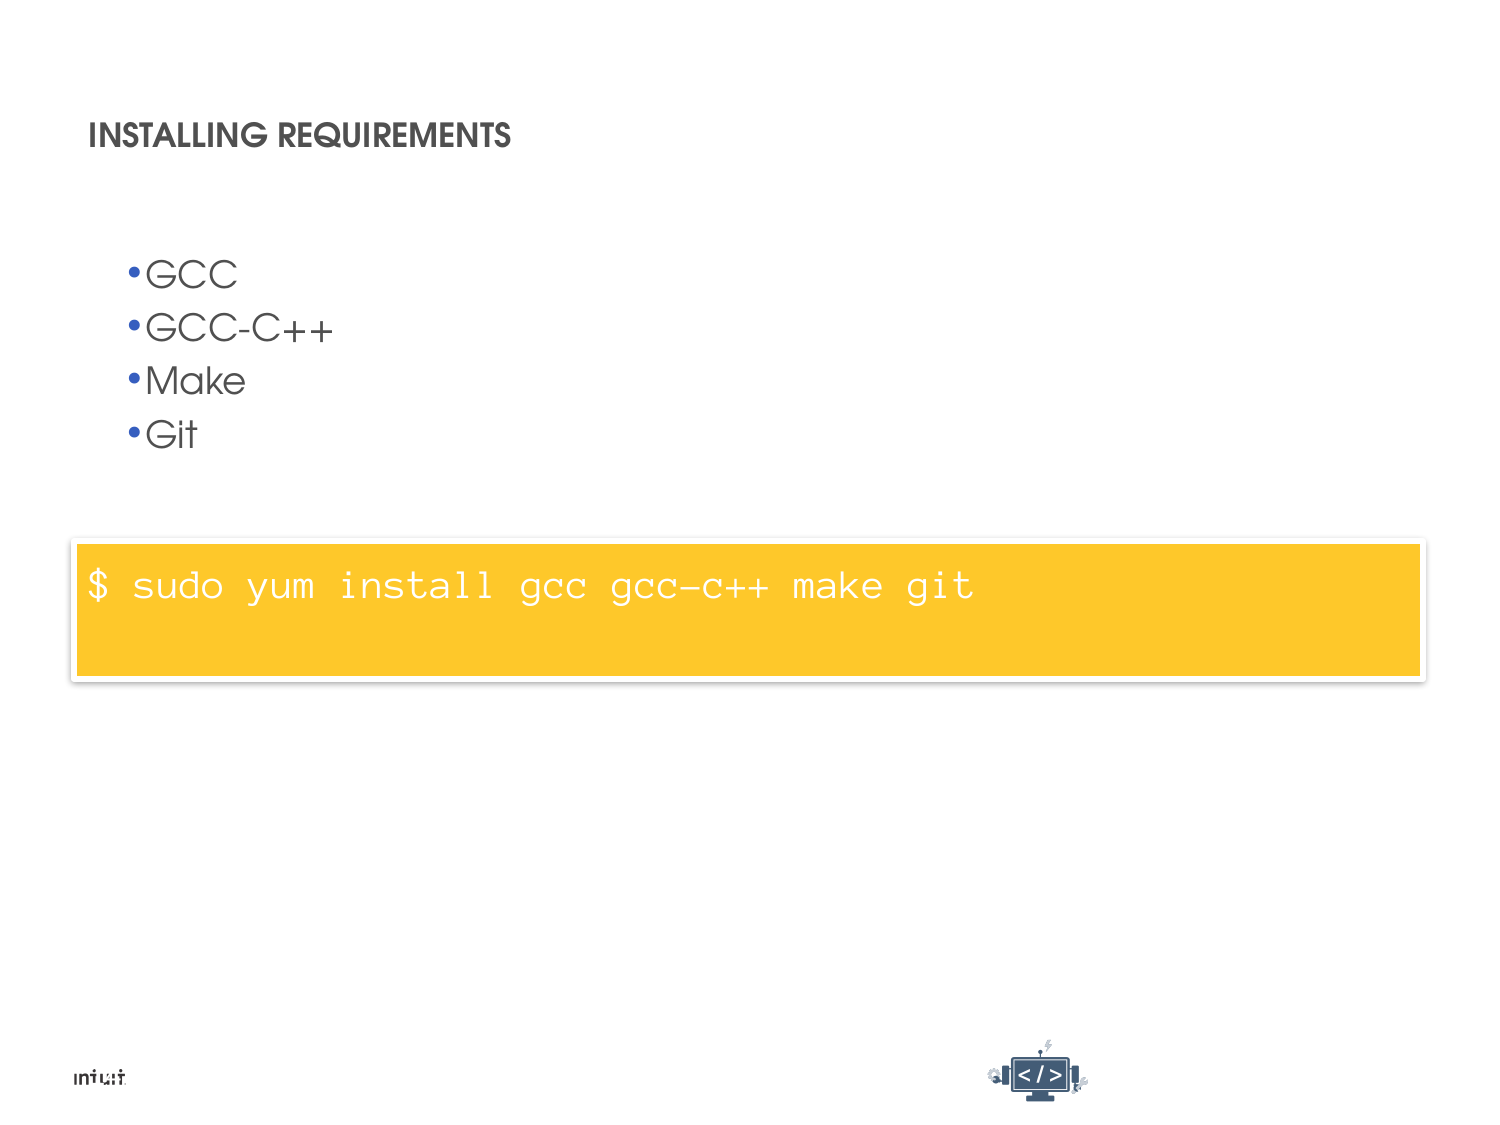

# Installing Requirements
GCC
GCC-C++
Make
Git

$ sudo yum install gcc gcc-c++ make git
14